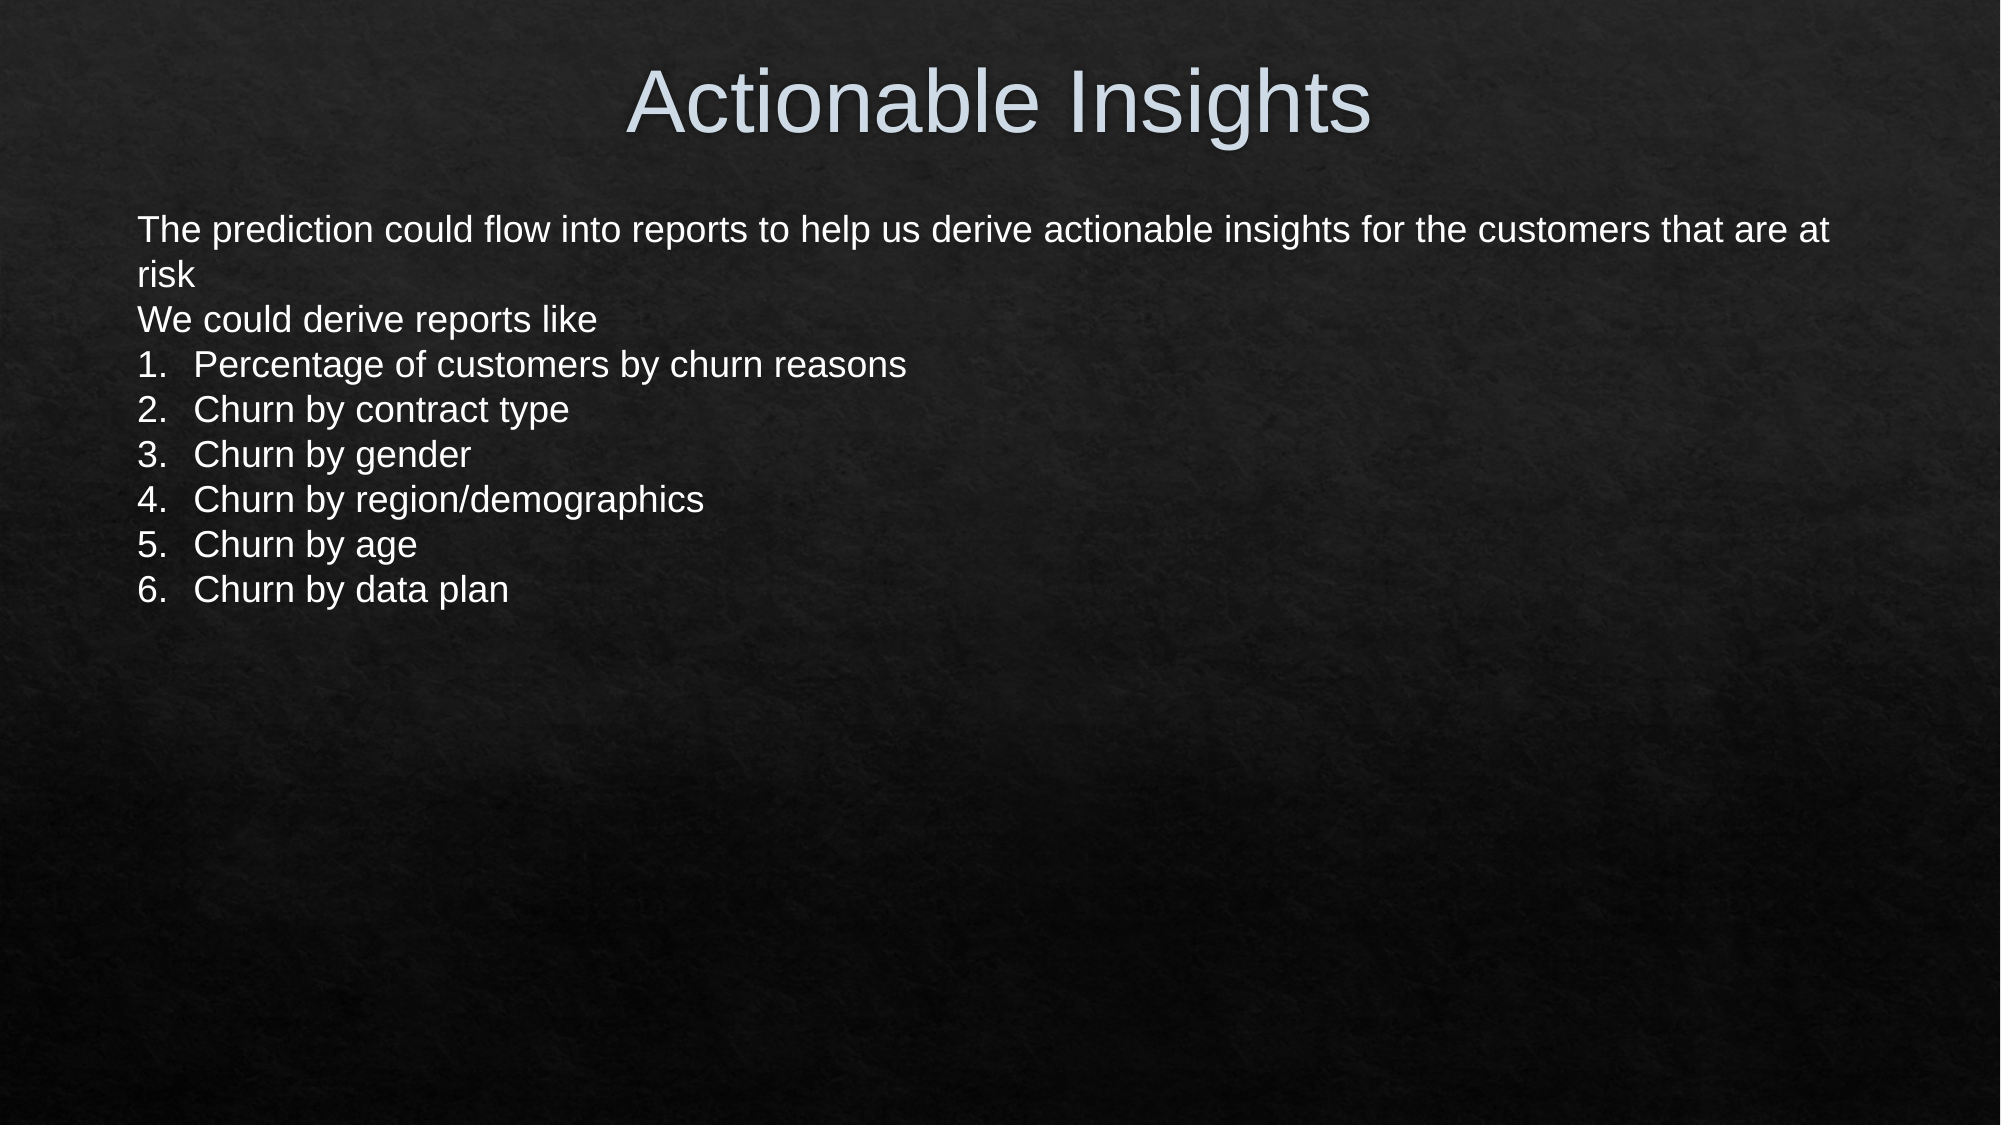

# Actionable Insights
The prediction could flow into reports to help us derive actionable insights for the customers that are at risk
We could derive reports like
Percentage of customers by churn reasons
Churn by contract type
Churn by gender
Churn by region/demographics
Churn by age
Churn by data plan